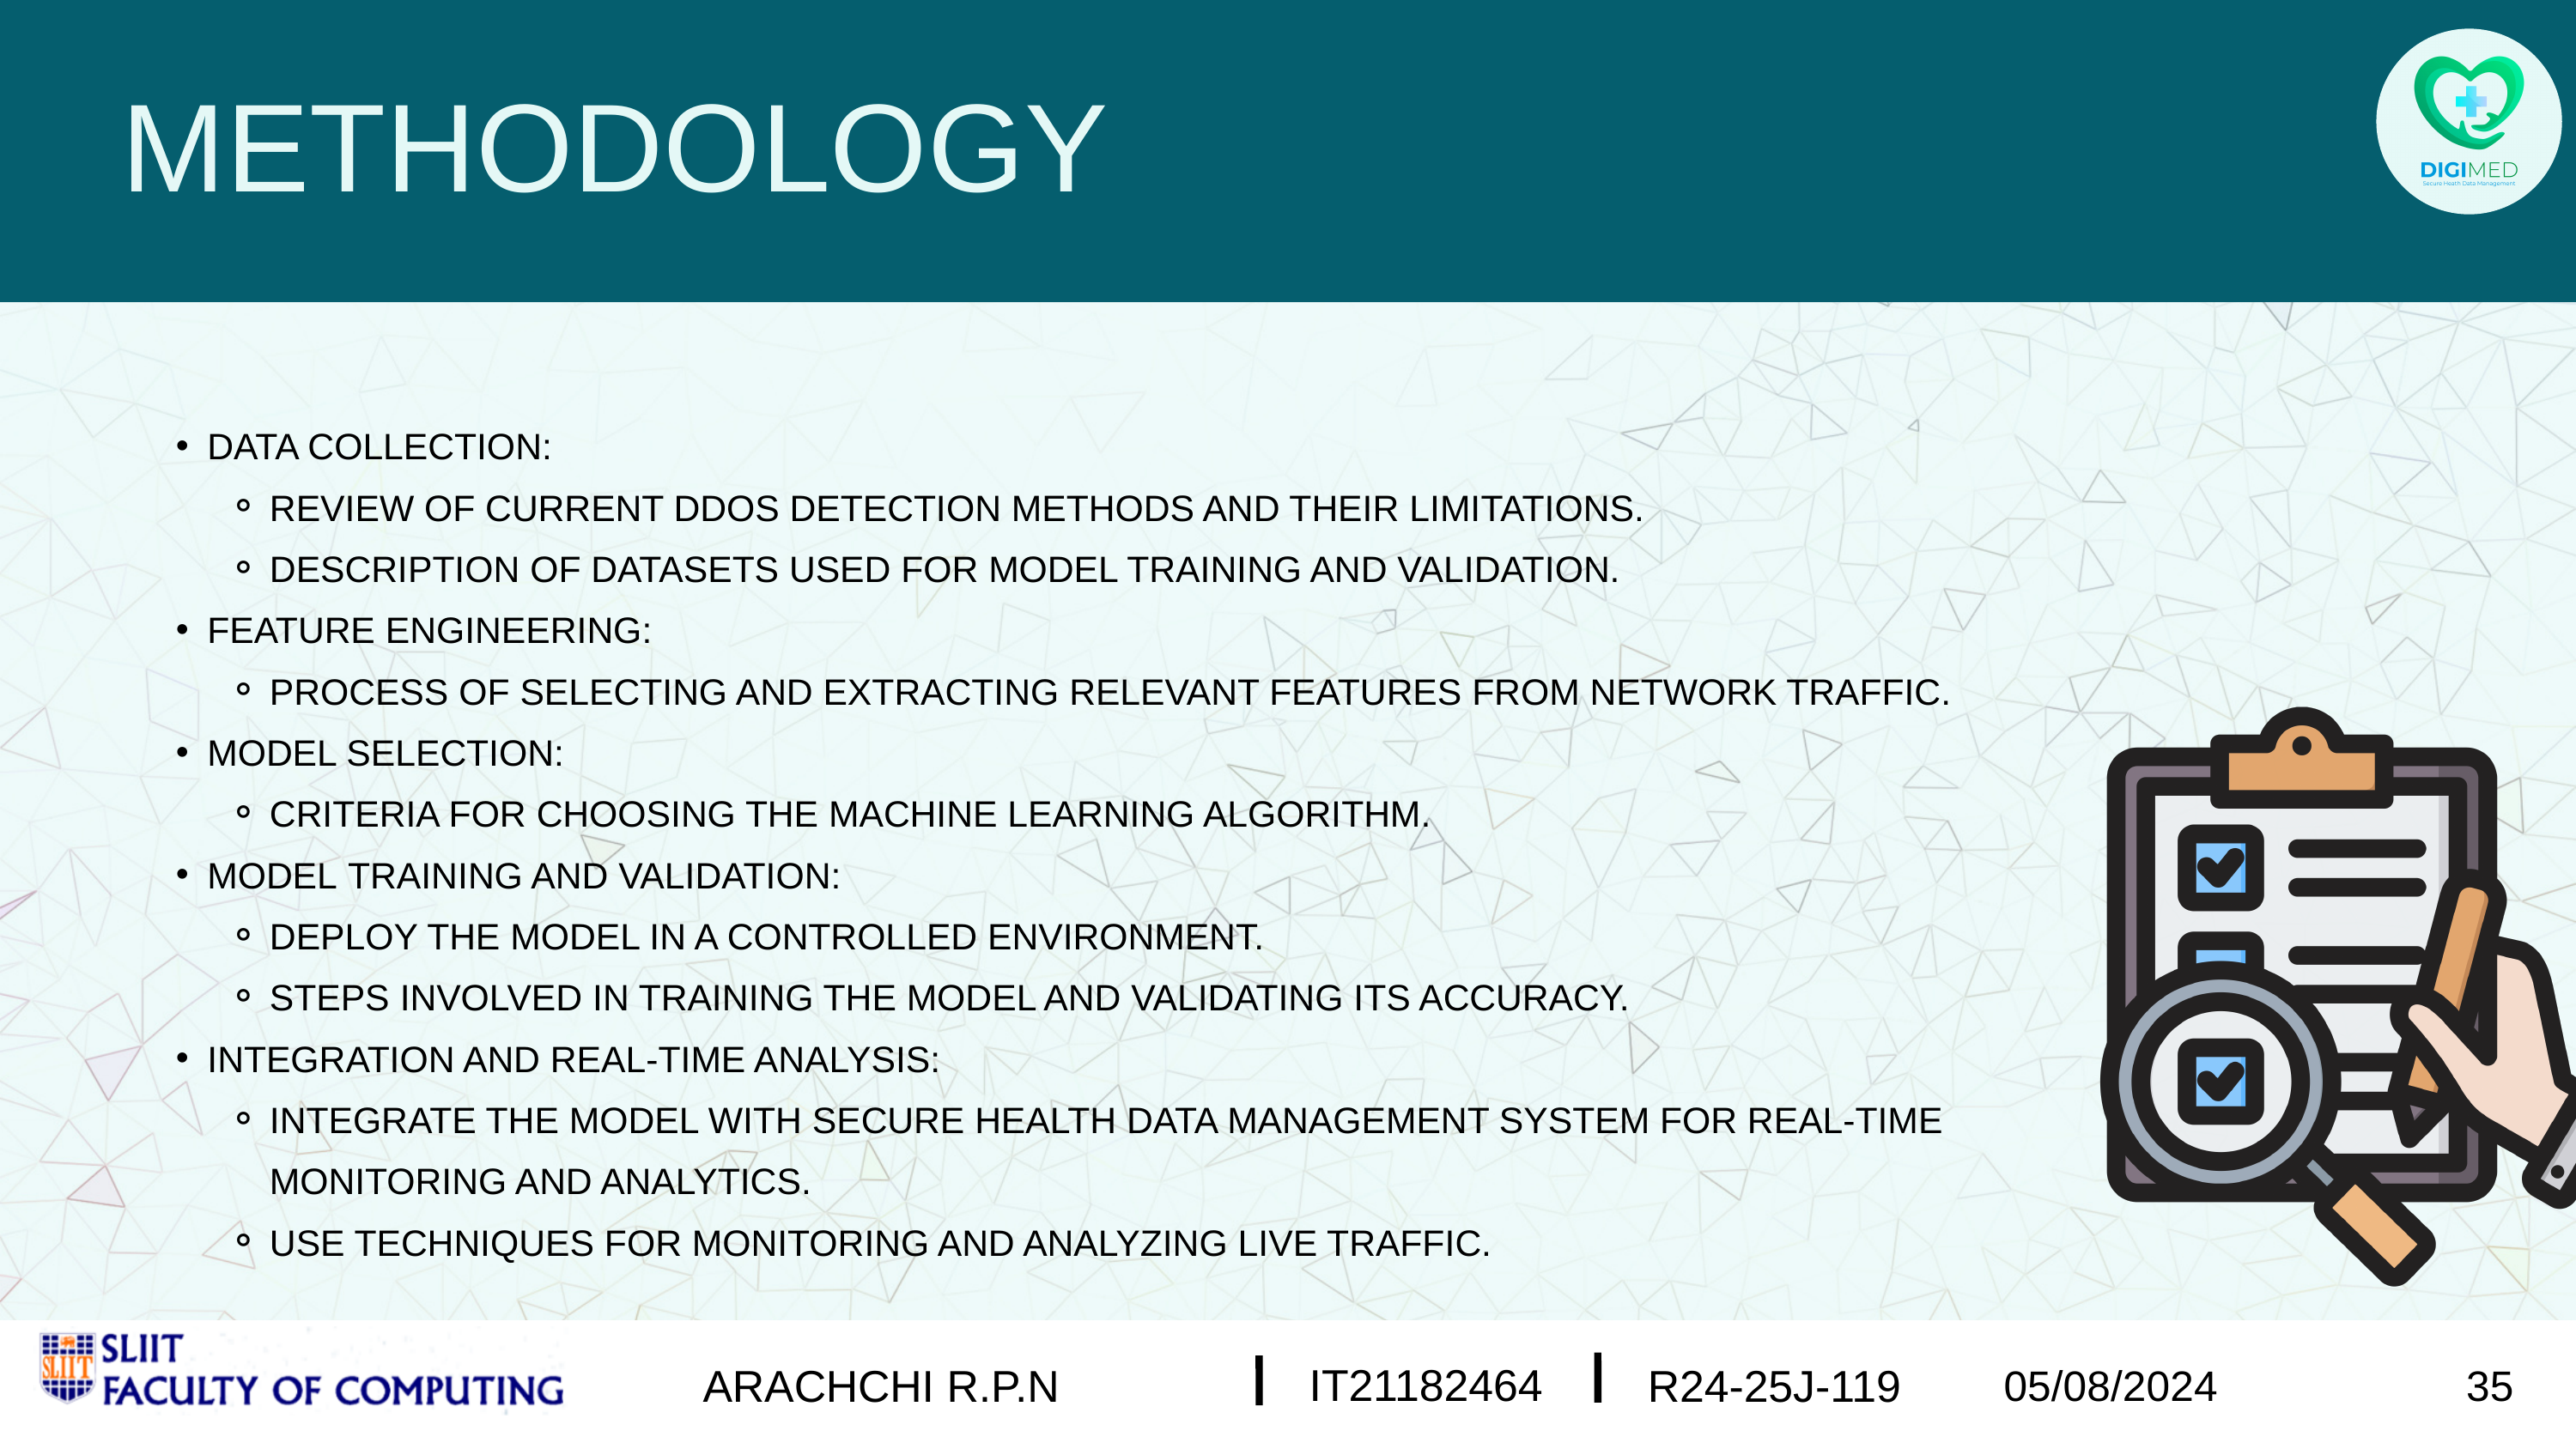

METHODOLOGY
DATA COLLECTION:
REVIEW OF CURRENT DDOS DETECTION METHODS AND THEIR LIMITATIONS.
DESCRIPTION OF DATASETS USED FOR MODEL TRAINING AND VALIDATION.
FEATURE ENGINEERING:
PROCESS OF SELECTING AND EXTRACTING RELEVANT FEATURES FROM NETWORK TRAFFIC.
MODEL SELECTION:
CRITERIA FOR CHOOSING THE MACHINE LEARNING ALGORITHM.
MODEL TRAINING AND VALIDATION:
DEPLOY THE MODEL IN A CONTROLLED ENVIRONMENT.
STEPS INVOLVED IN TRAINING THE MODEL AND VALIDATING ITS ACCURACY.
INTEGRATION AND REAL-TIME ANALYSIS:
INTEGRATE THE MODEL WITH SECURE HEALTH DATA MANAGEMENT SYSTEM FOR REAL-TIME MONITORING AND ANALYTICS.
USE TECHNIQUES FOR MONITORING AND ANALYZING LIVE TRAFFIC.

IT21015526
KUMARASIRI M.A.K.P
R24-004

IT21015526
IT21171260
LANSAKARA L.H.M.J.C.
KUMARASIRI M.A.K.P
R24-004
R24-25J-119
02/21/2024
05/08/2024
11
35

IT21182464
ARACHCHI R.P.N
R24-25J-119
05/08/2024
35

02/21/2024
13